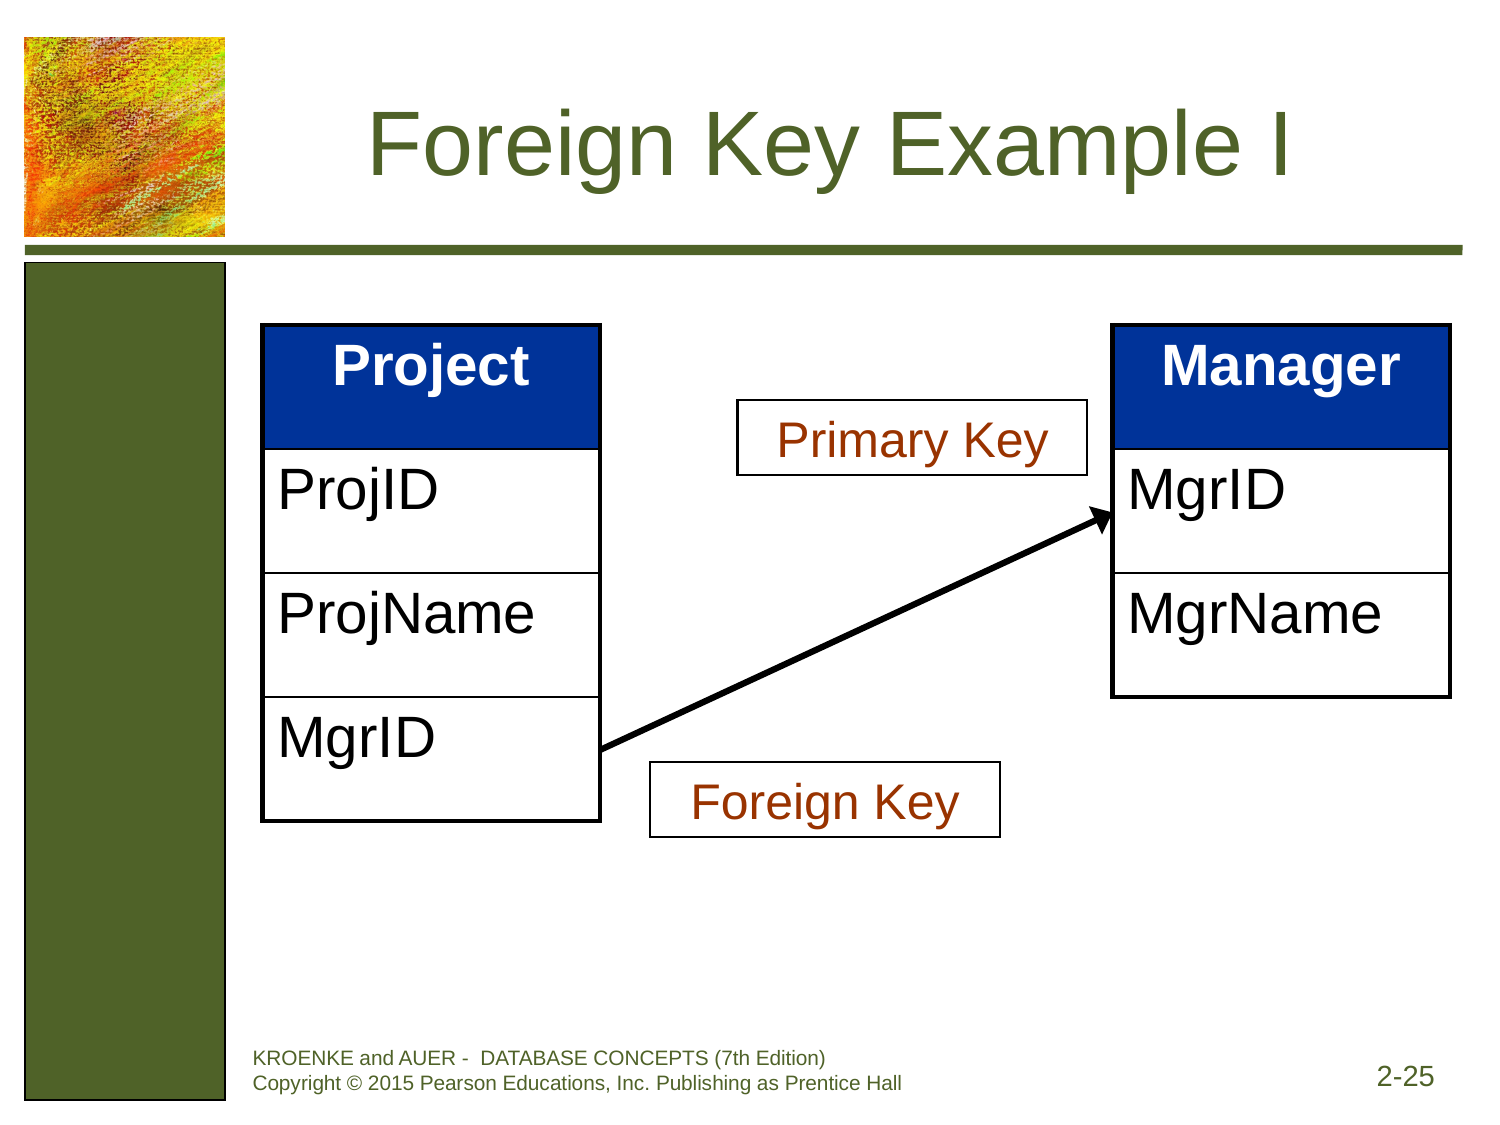

# Foreign Key Example I
| Project |
| --- |
| ProjID |
| ProjName |
| MgrID |
| Manager |
| --- |
| MgrID |
| MgrName |
Primary Key

Foreign Key
KROENKE and AUER -  DATABASE CONCEPTS (7th Edition)                                    Copyright © 2015 Pearson Educations, Inc. Publishing as Prentice Hall
2-25